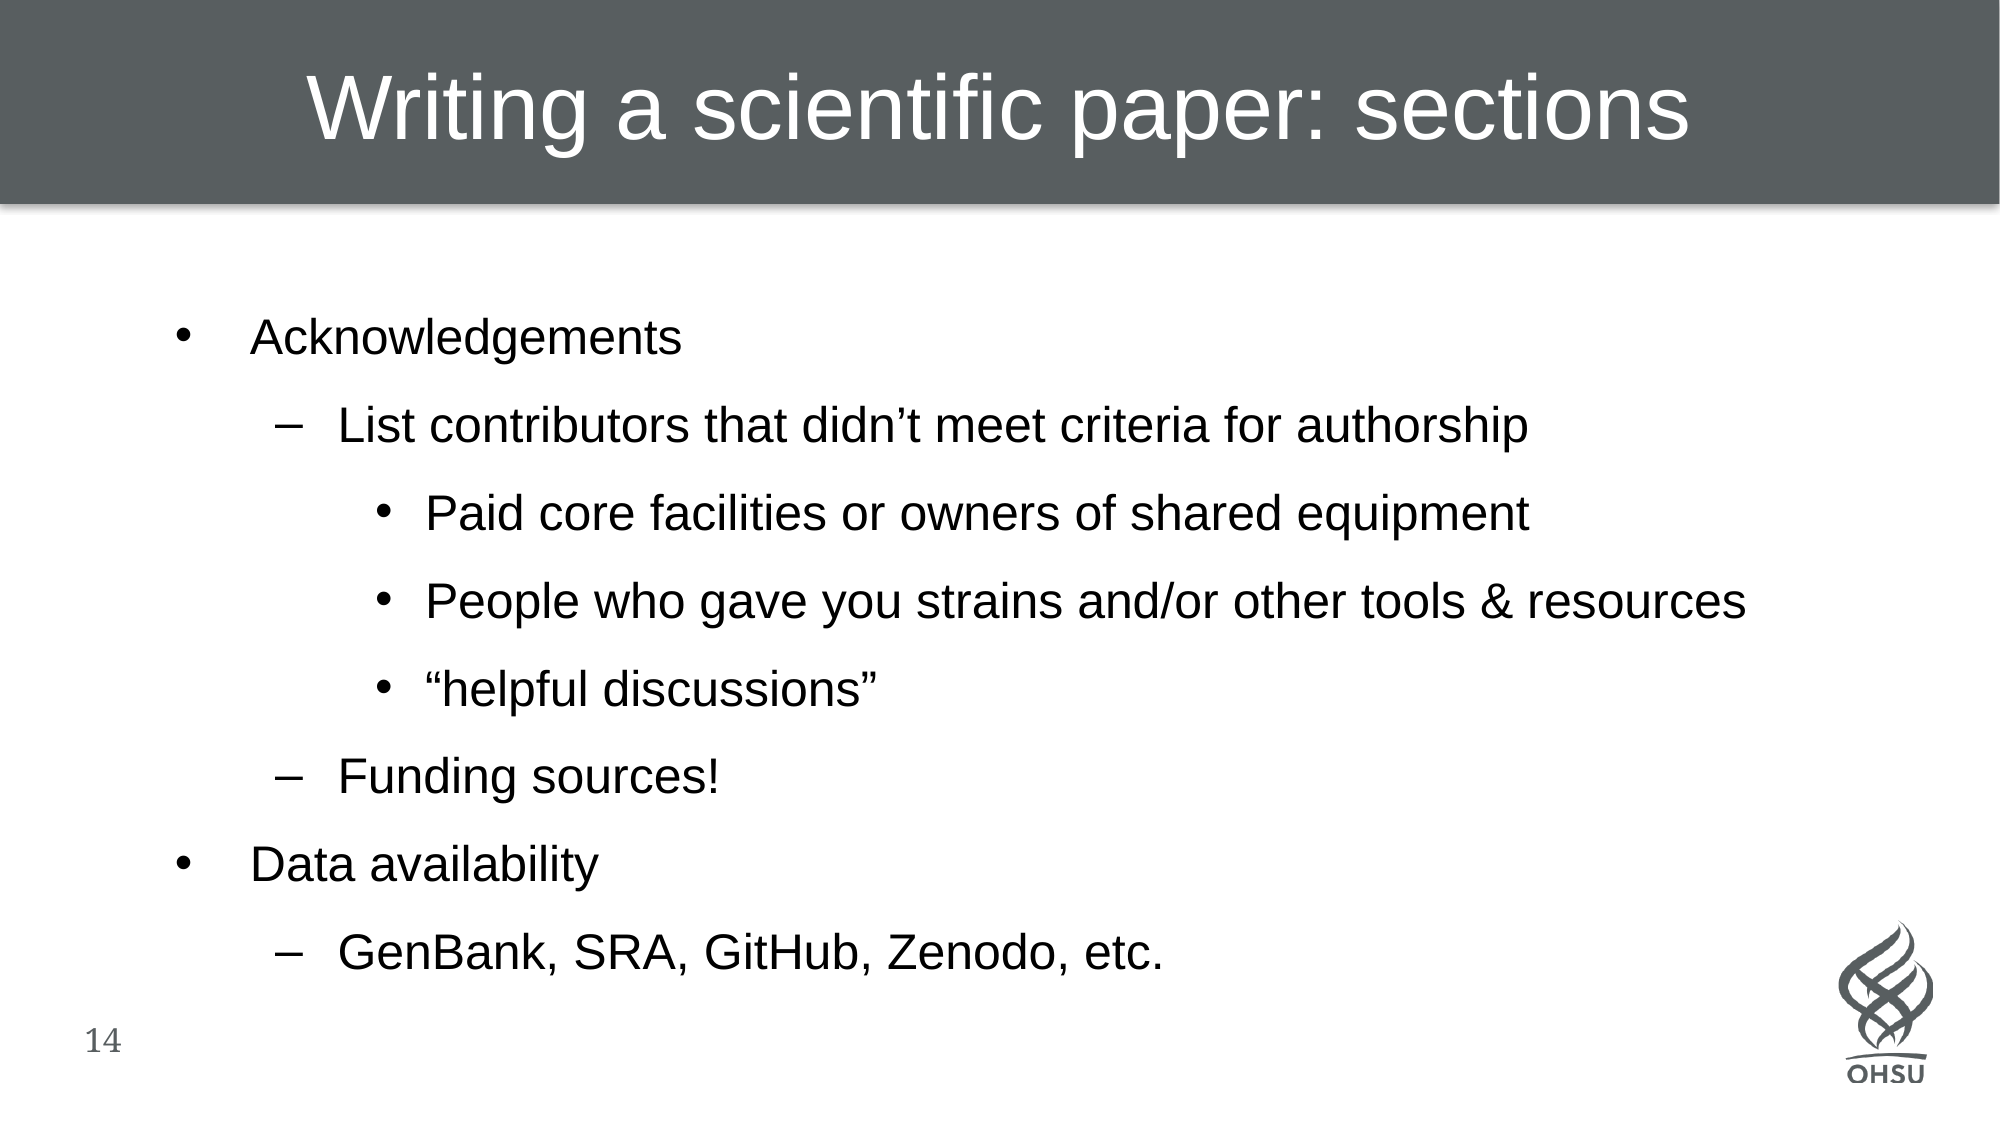

Writing a scientific paper: sections
Acknowledgements
List contributors that didn’t meet criteria for authorship
Paid core facilities or owners of shared equipment
People who gave you strains and/or other tools & resources
“helpful discussions”
Funding sources!
Data availability
GenBank, SRA, GitHub, Zenodo, etc.